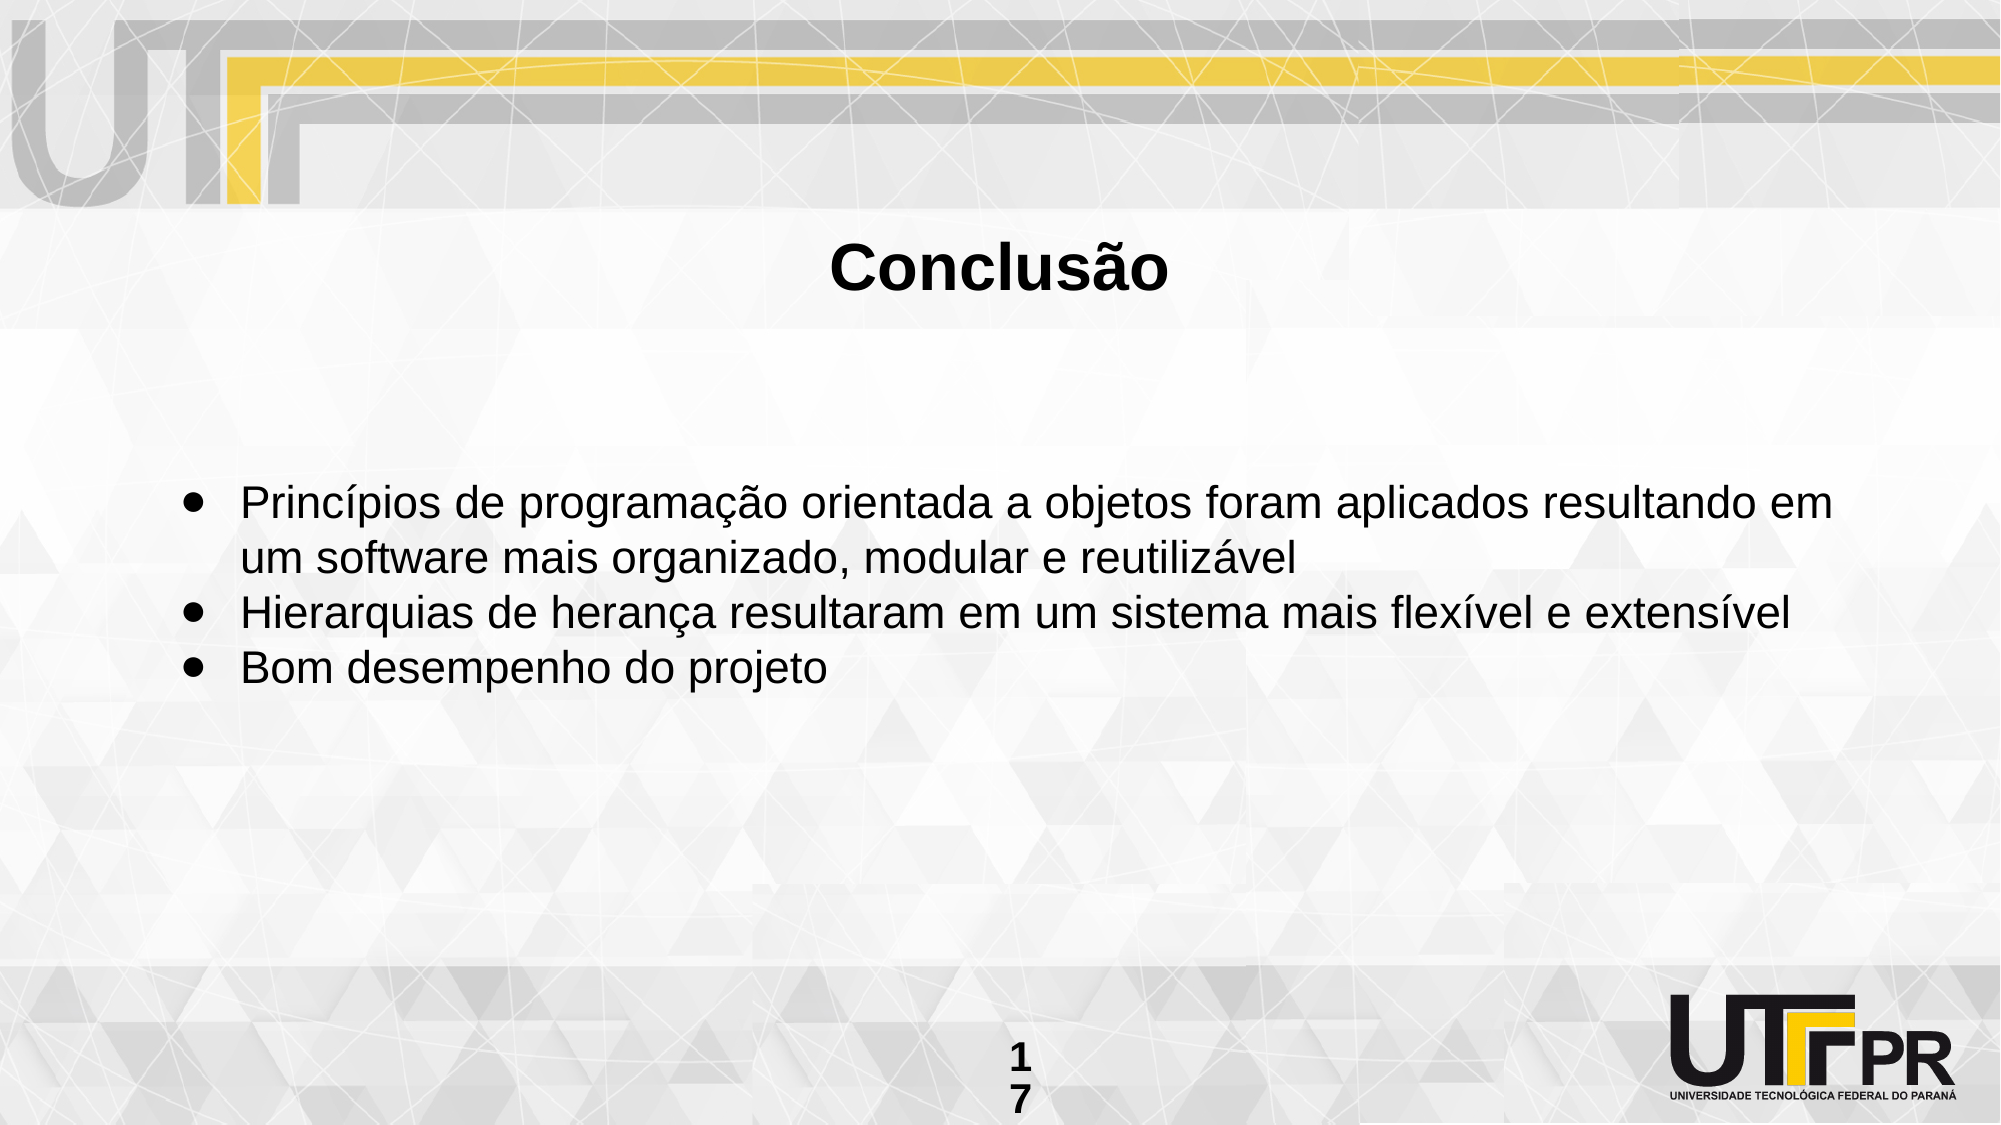

Conclusão
Princípios de programação orientada a objetos foram aplicados resultando em um software mais organizado, modular e reutilizável
Hierarquias de herança resultaram em um sistema mais flexível e extensível
Bom desempenho do projeto

17